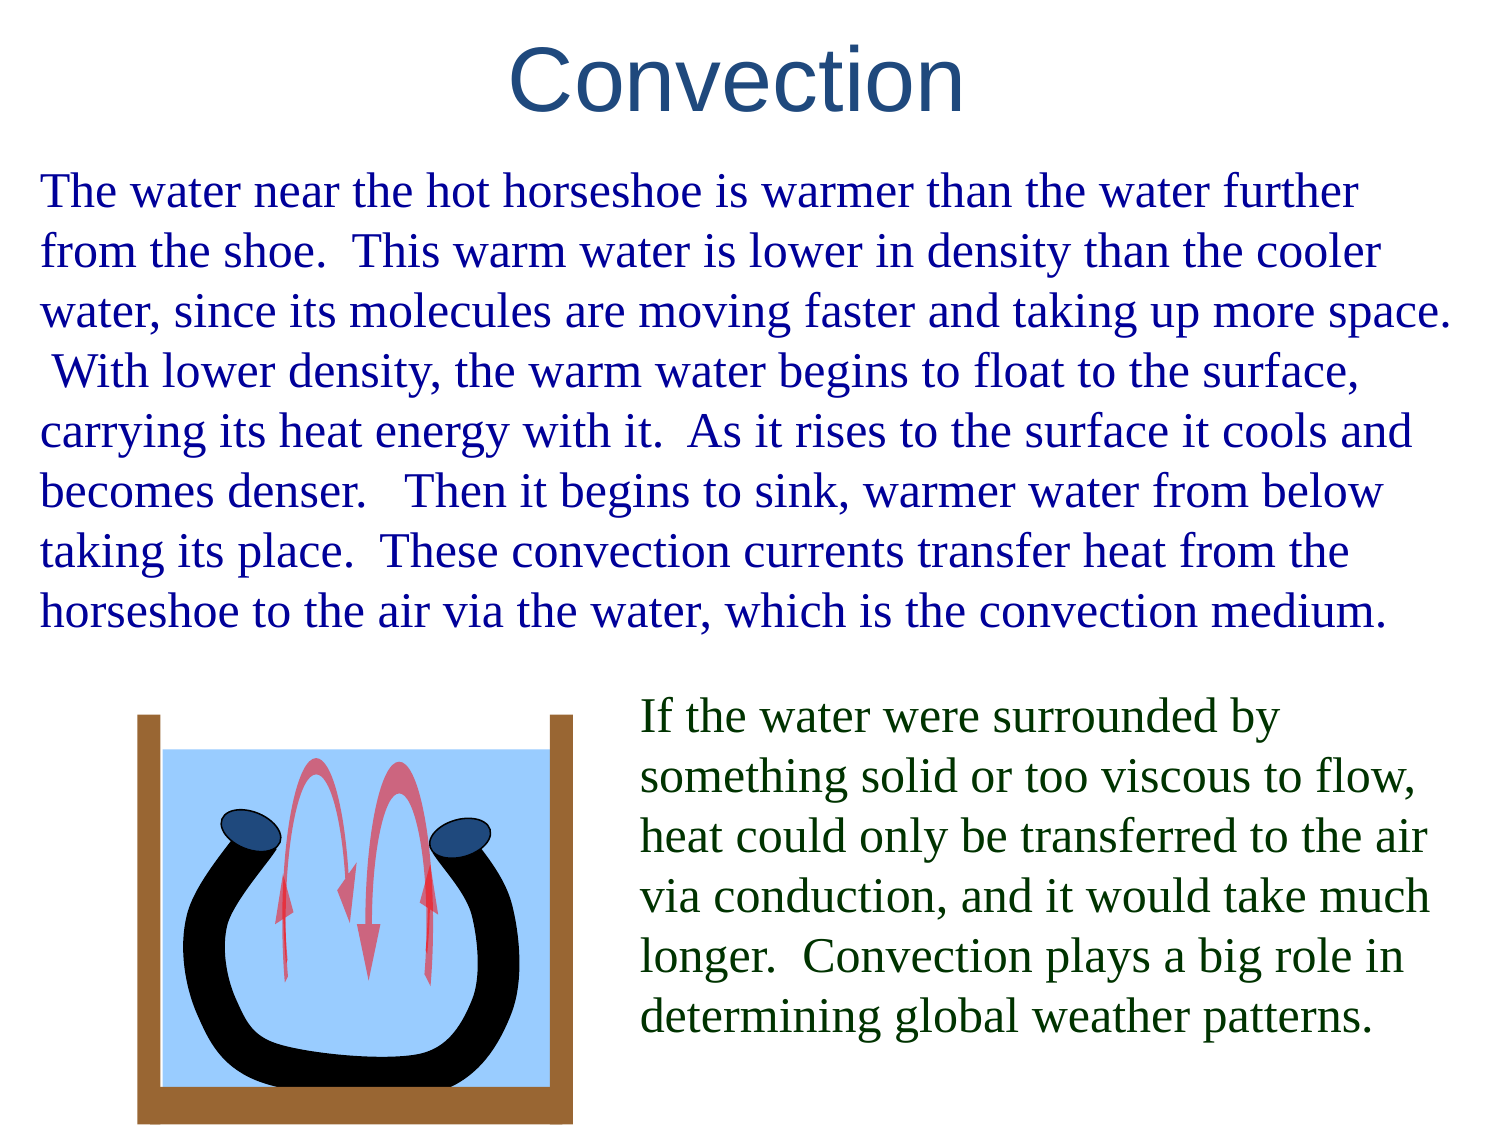

Convection
The water near the hot horseshoe is warmer than the water further from the shoe.  This warm water is lower in density than the cooler water, since its molecules are moving faster and taking up more space.  With lower density, the warm water begins to float to the surface, carrying its heat energy with it.  As it rises to the surface it cools and becomes denser.   Then it begins to sink, warmer water from below taking its place.  These convection currents transfer heat from the horseshoe to the air via the water, which is the convection medium.
If the water were surrounded by something solid or too viscous to flow, heat could only be transferred to the air via conduction, and it would take much longer.  Convection plays a big role in determining global weather patterns.